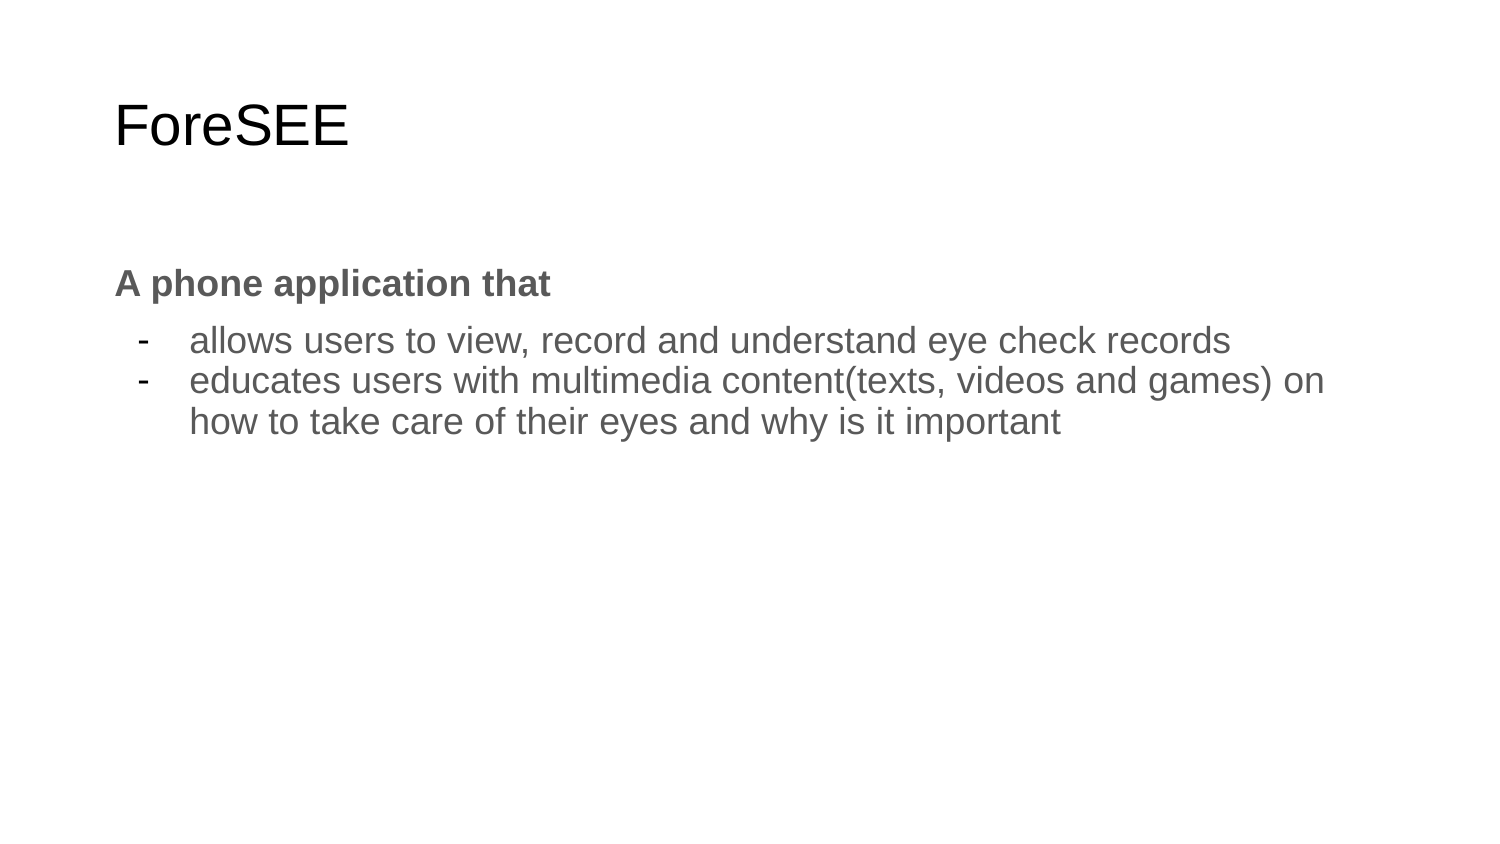

# ForeSEE
A phone application that
allows users to view, record and understand eye check records
educates users with multimedia content(texts, videos and games) on how to take care of their eyes and why is it important